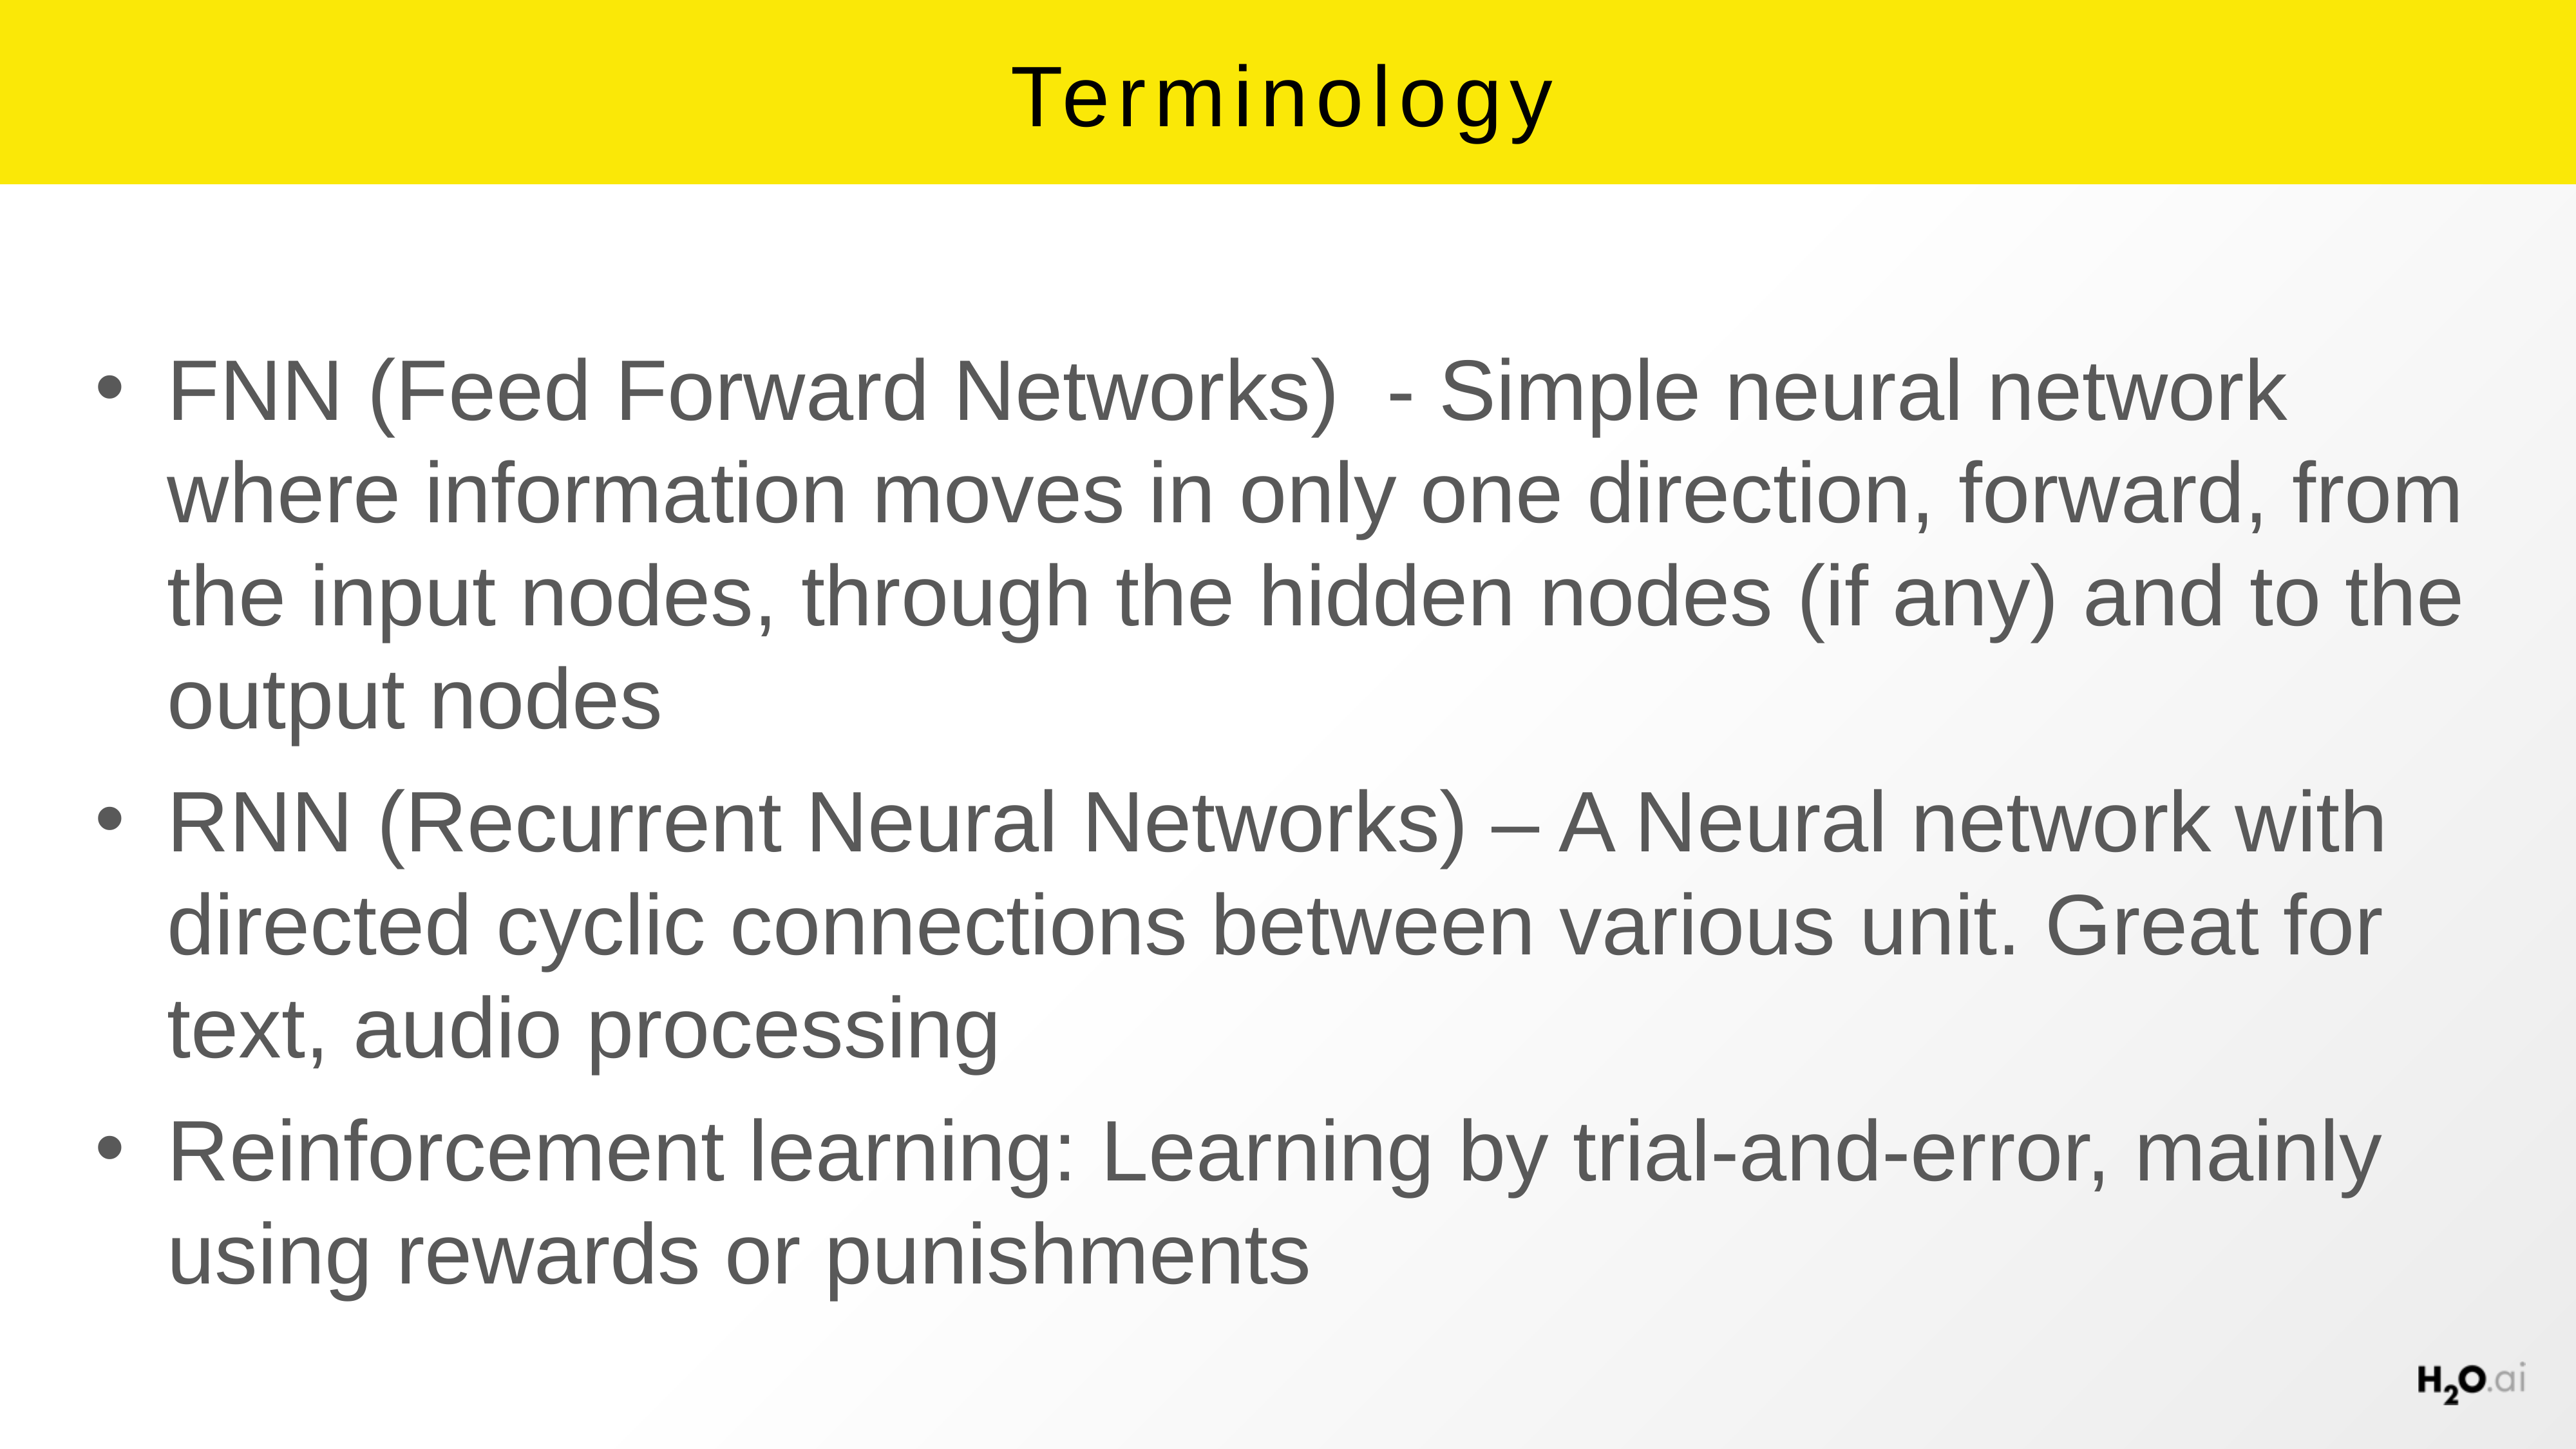

# Terminology
FNN (Feed Forward Networks)  - Simple neural network where information moves in only one direction, forward, from the input nodes, through the hidden nodes (if any) and to the output nodes
RNN (Recurrent Neural Networks) – A Neural network with directed cyclic connections between various unit. Great for text, audio processing
Reinforcement learning: Learning by trial-and-error, mainly using rewards or punishments